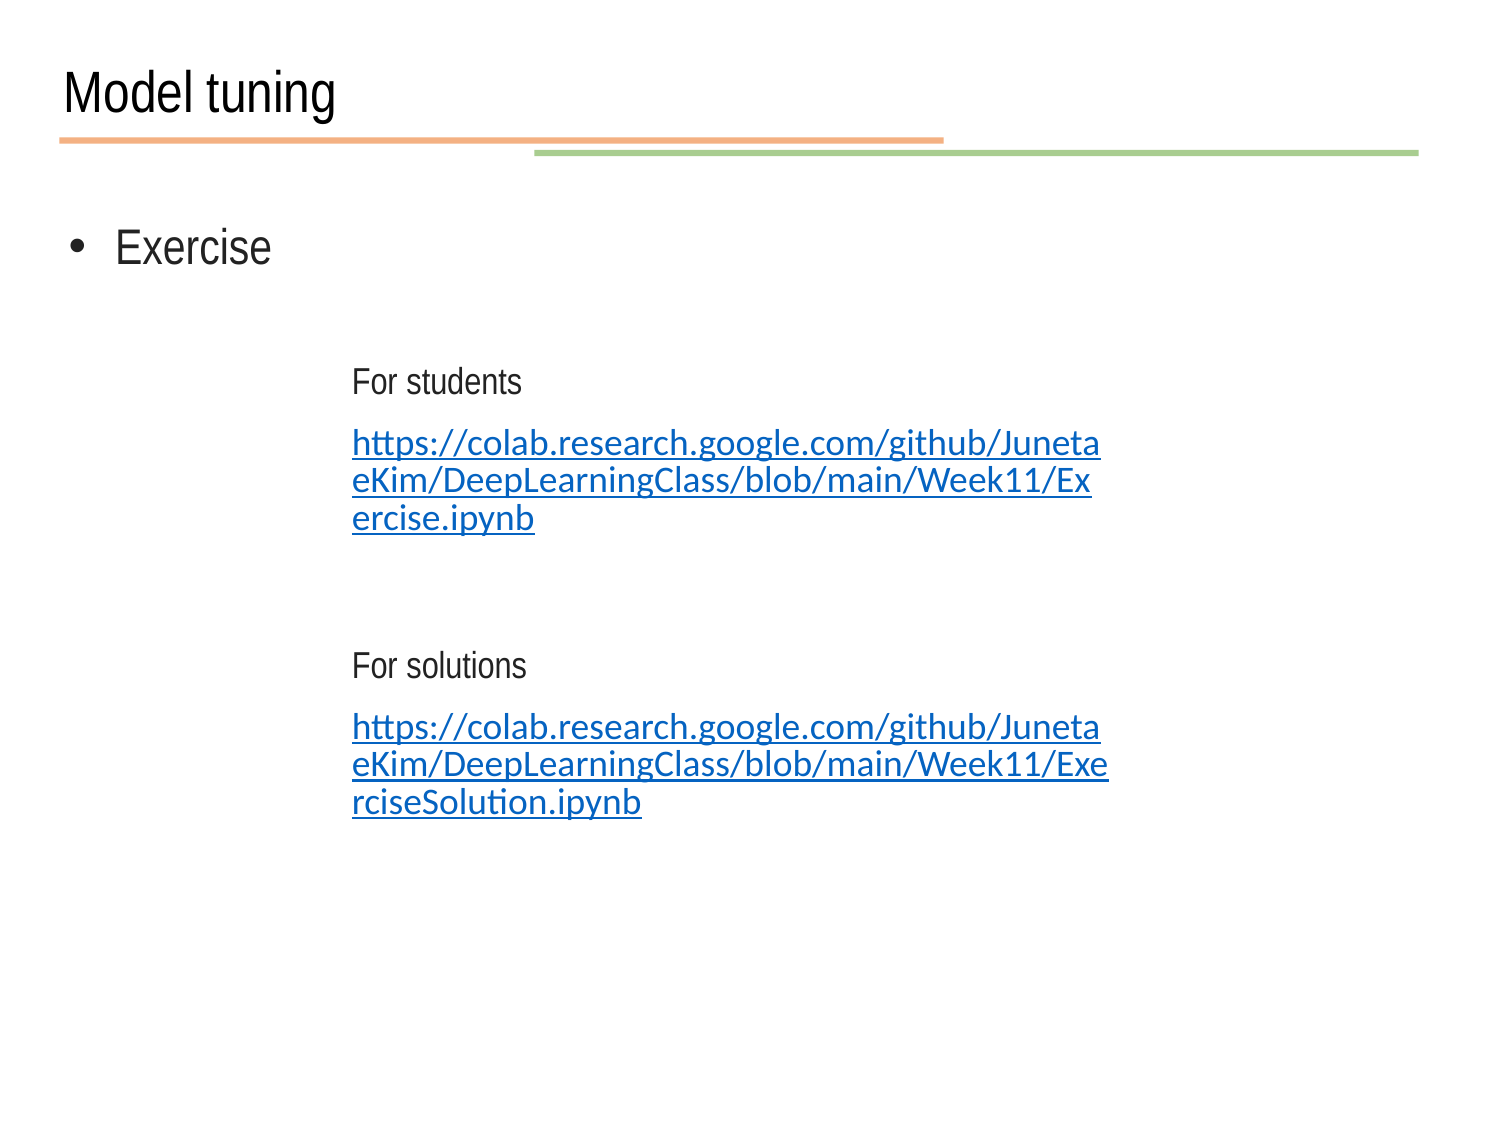

Model tuning
Exercise

For students
https://colab.research.google.com/github/JunetaeKim/DeepLearningClass/blob/main/Week11/Exercise.ipynb
For solutions
https://colab.research.google.com/github/JunetaeKim/DeepLearningClass/blob/main/Week11/ExerciseSolution.ipynb